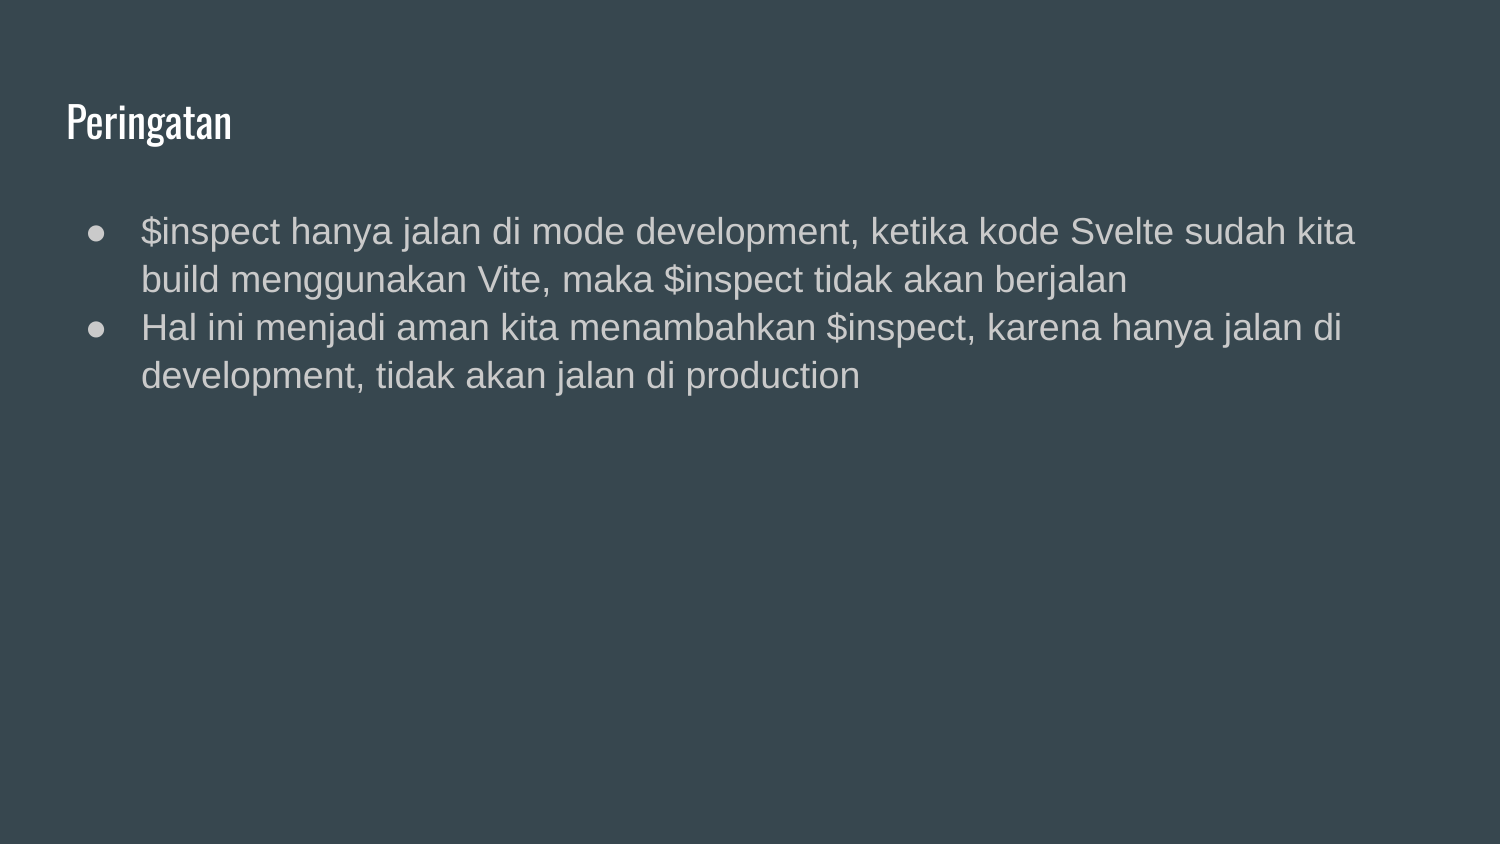

# Peringatan
$inspect hanya jalan di mode development, ketika kode Svelte sudah kita build menggunakan Vite, maka $inspect tidak akan berjalan
Hal ini menjadi aman kita menambahkan $inspect, karena hanya jalan di development, tidak akan jalan di production